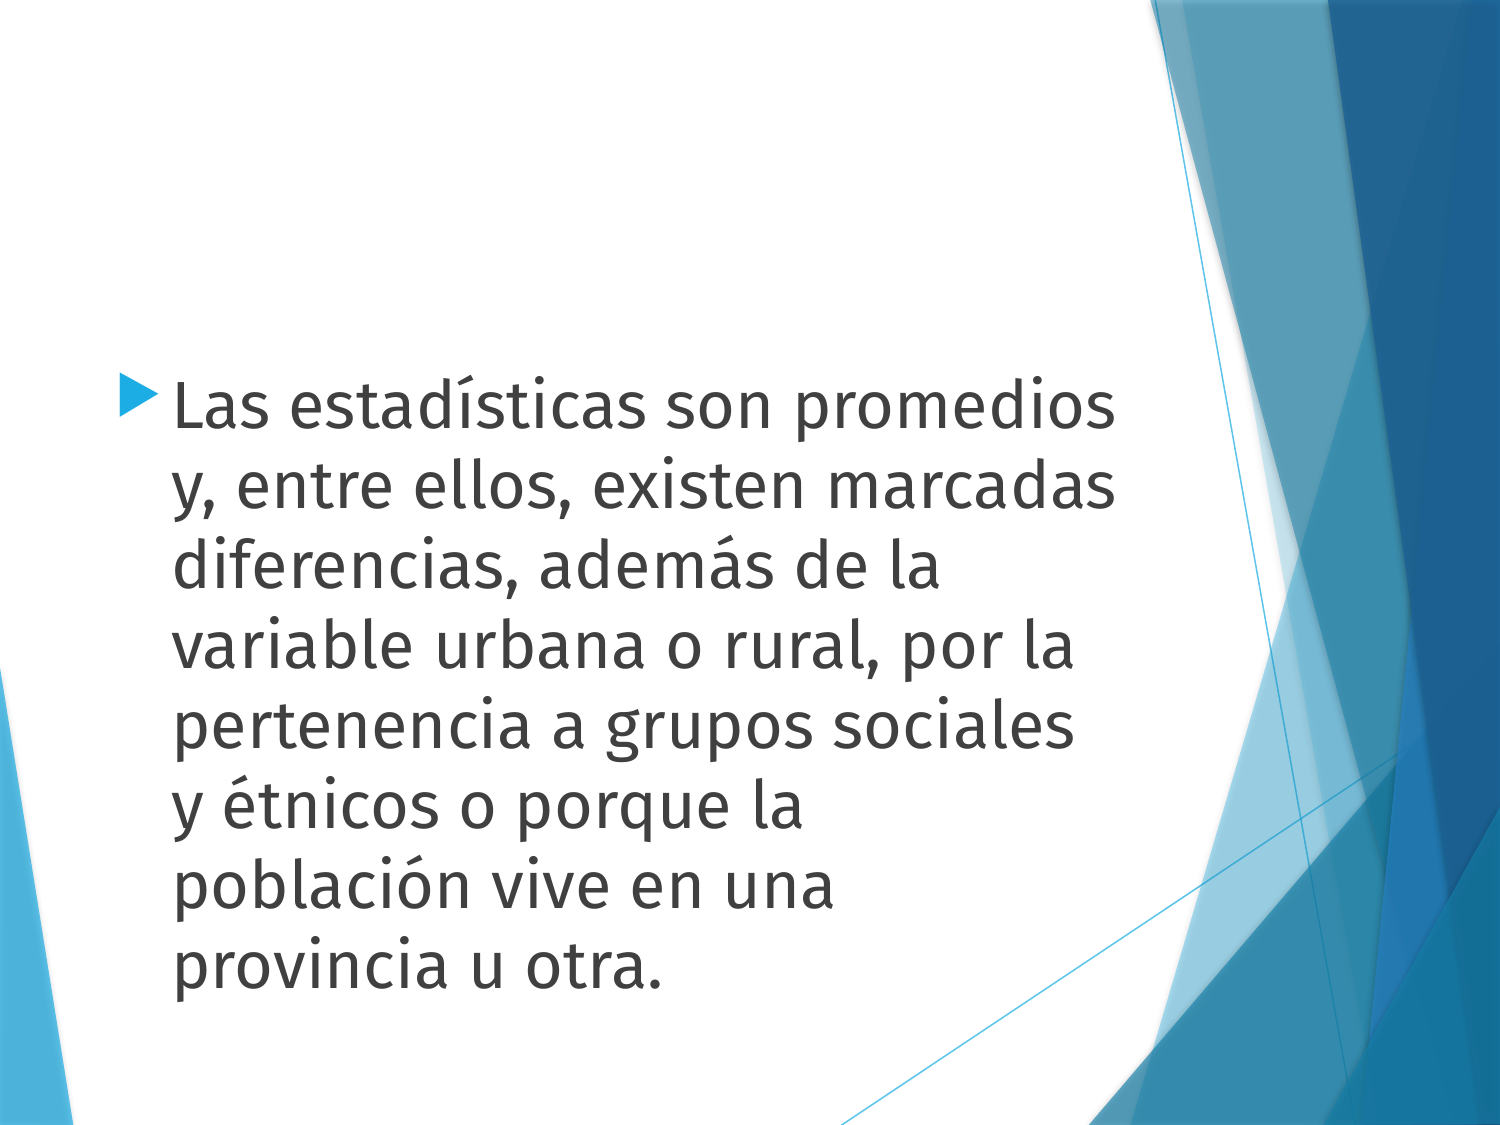

#
Las estadísticas son promedios y, entre ellos, existen marcadas diferencias, además de la variable urbana o rural, por la pertenencia a grupos sociales y étnicos o porque la población vive en una provincia u otra.